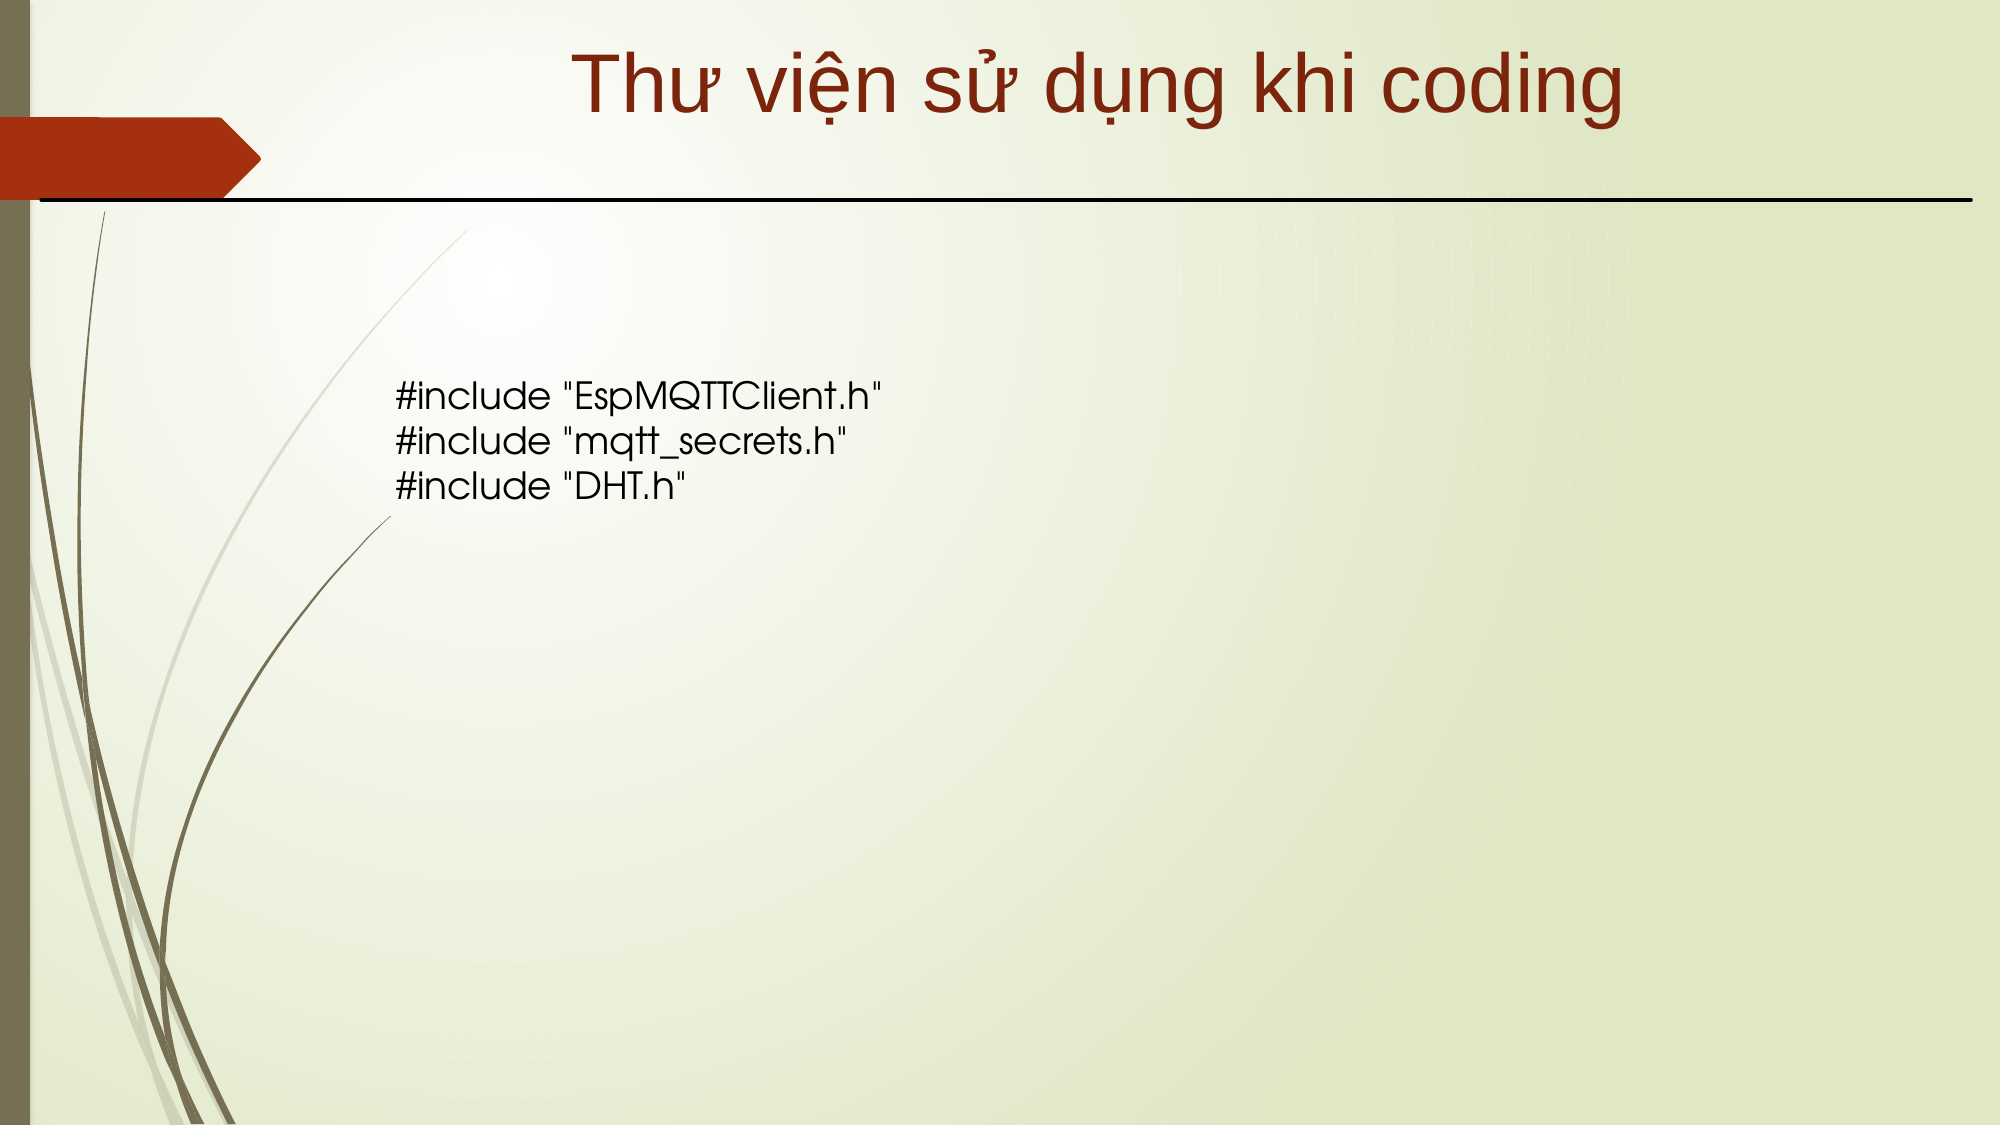

# Thư viện sử dụng khi coding
#include "EspMQTTClient.h"
#include "mqtt_secrets.h"
#include "DHT.h"